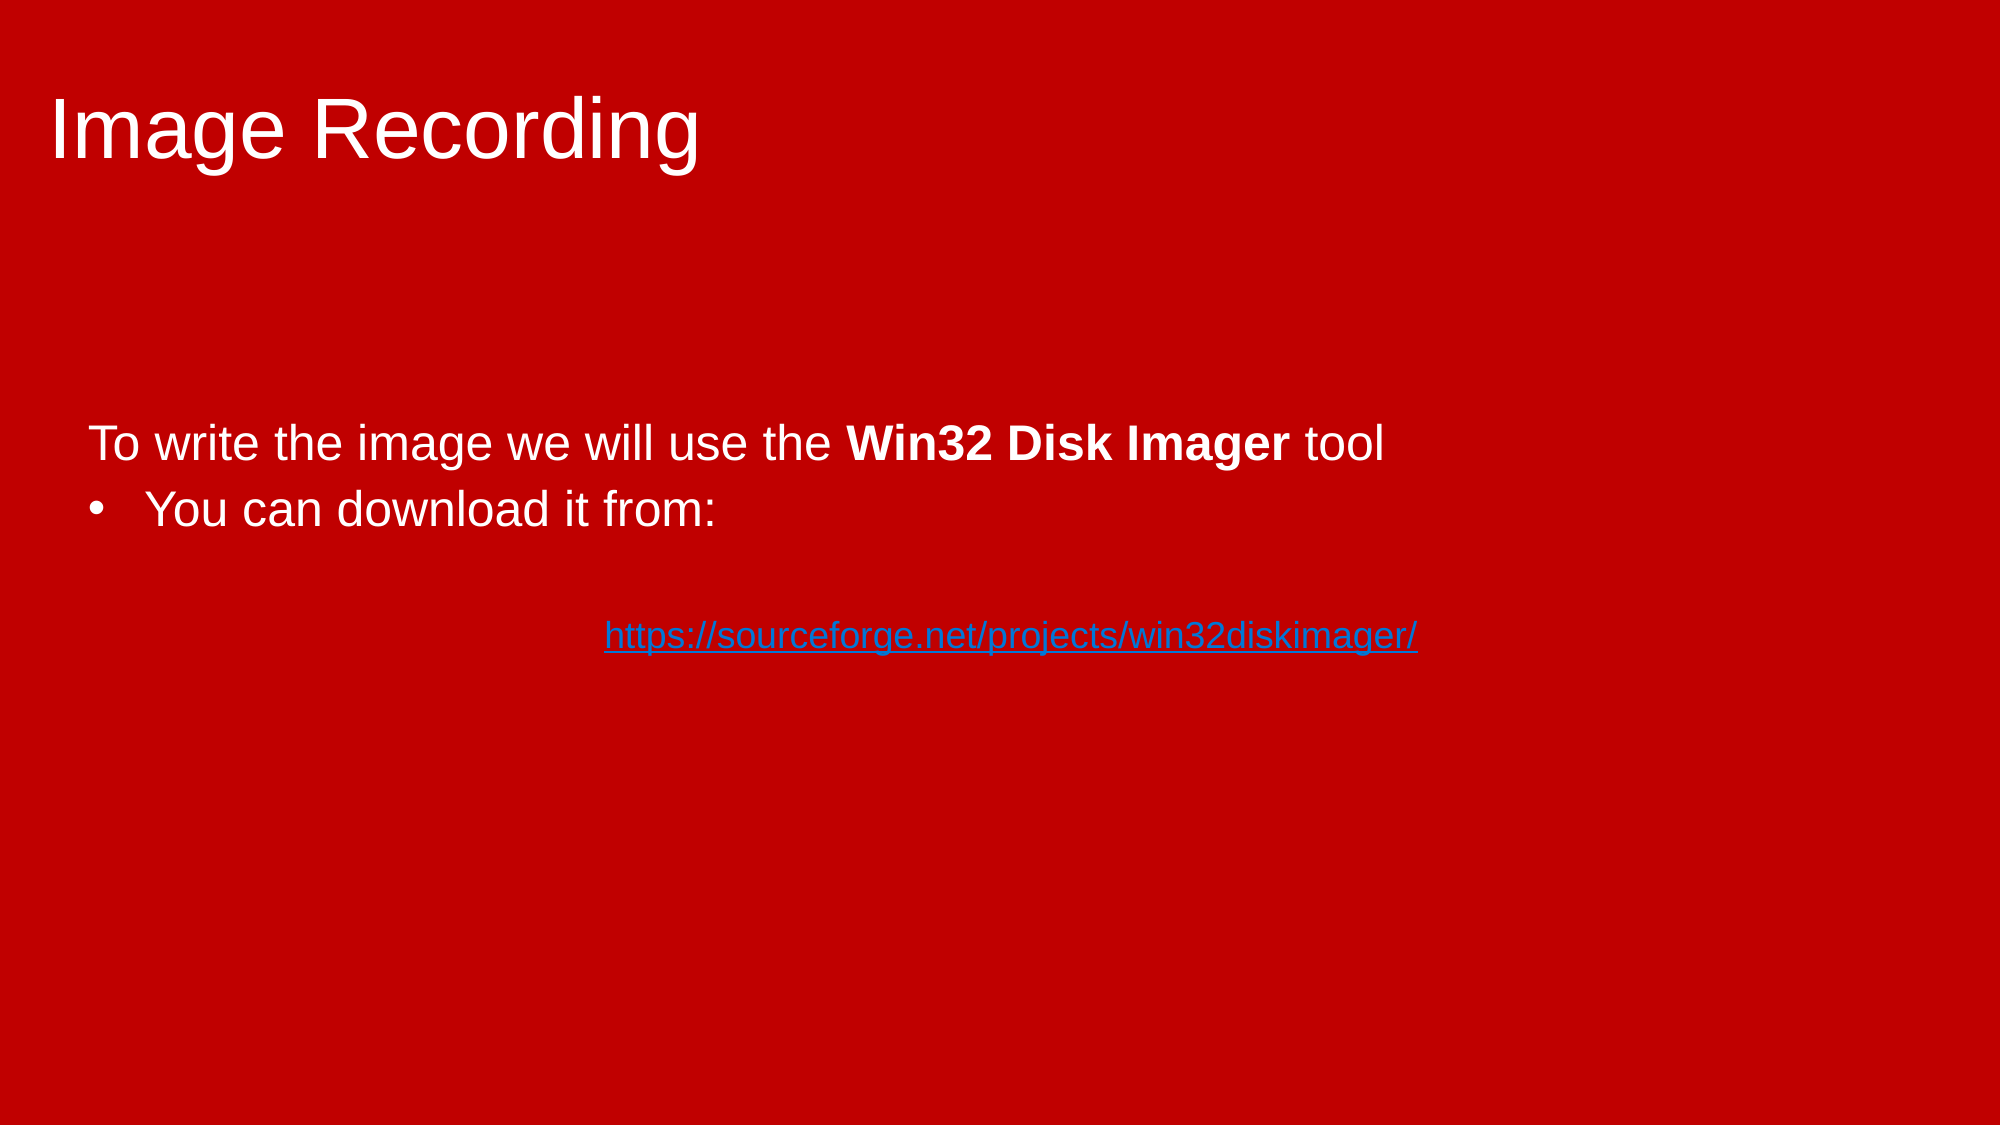

Image Recording
To write the image we will use the Win32 Disk Imager tool
You can download it from:

https://sourceforge.net/projects/win32diskimager/